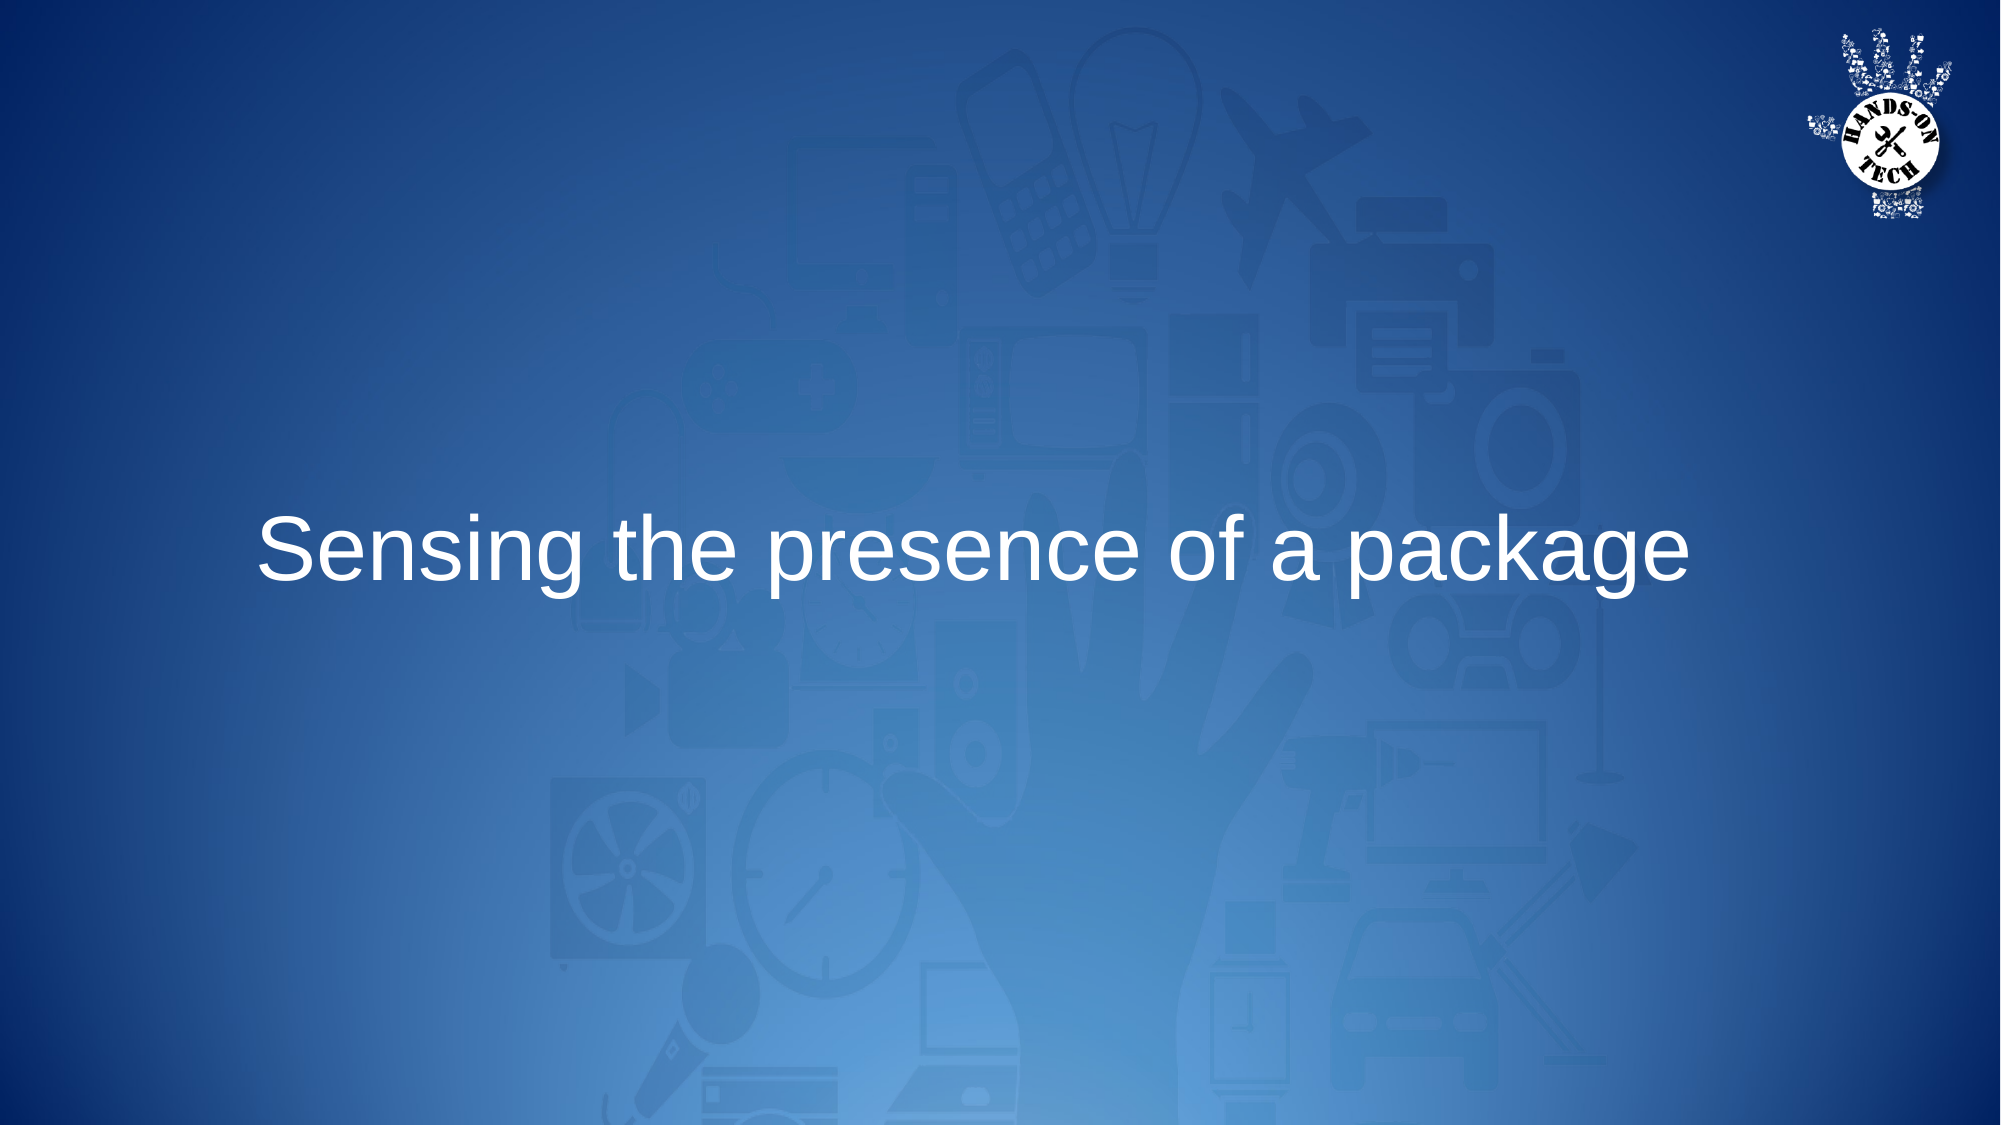

# Sensing the presence of a package